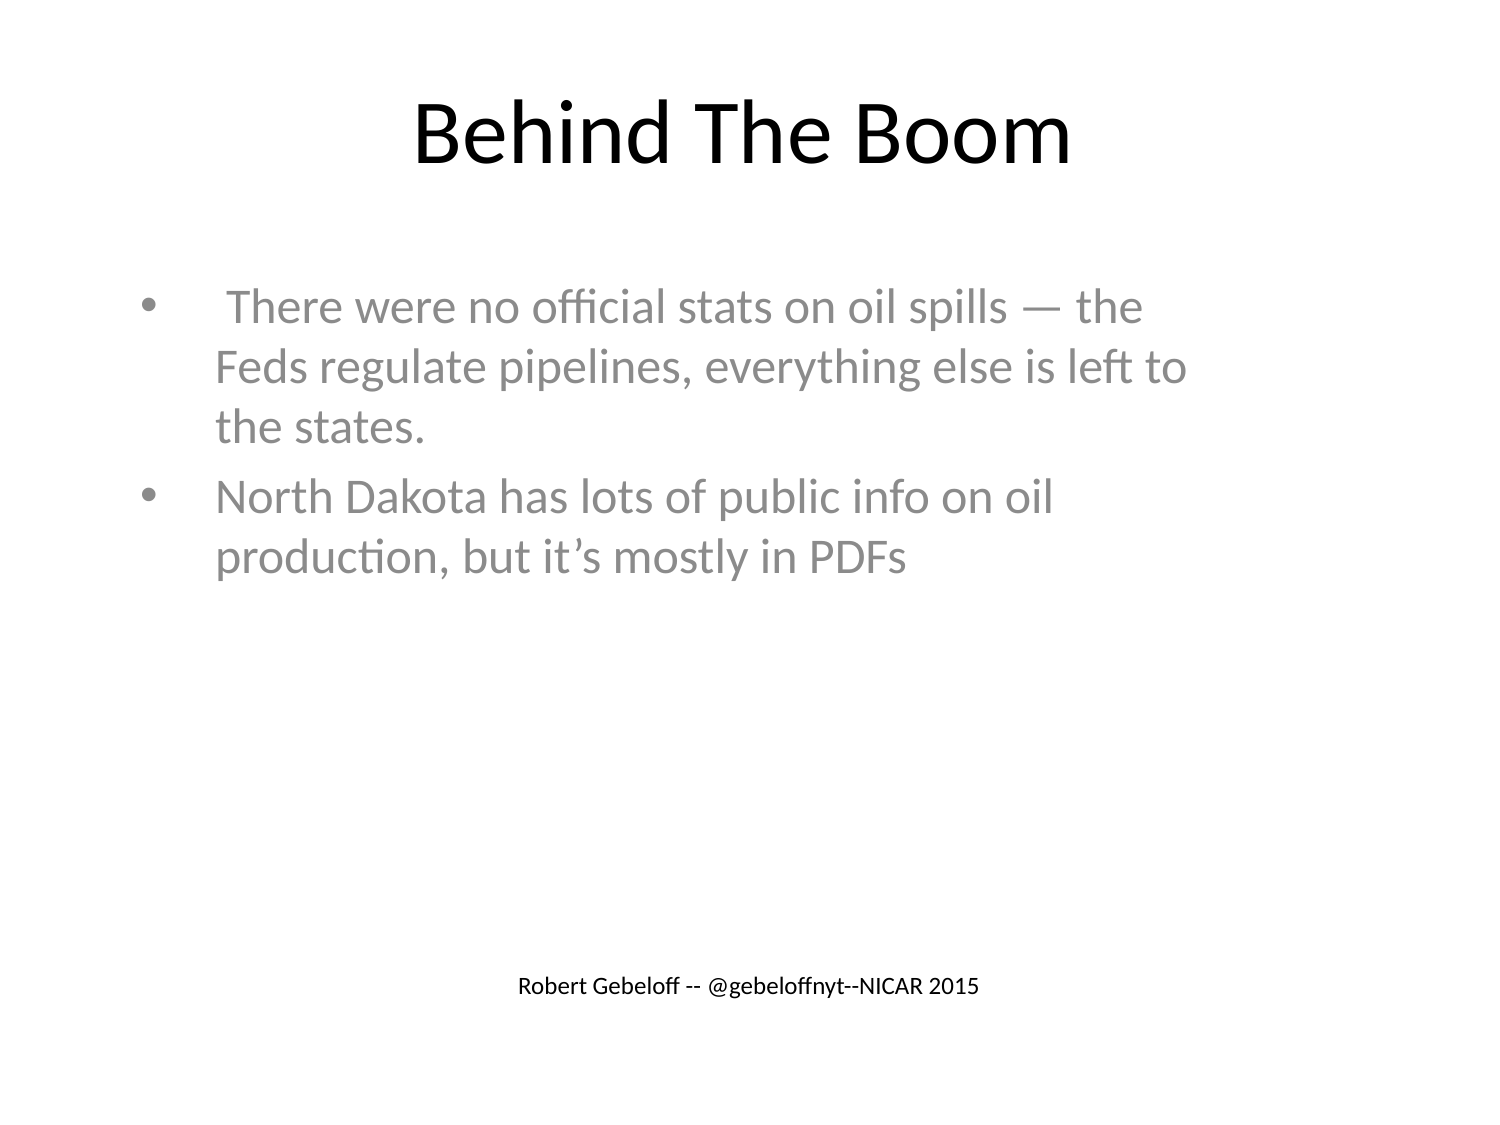

# Behind The Boom
 There were no official stats on oil spills — the Feds regulate pipelines, everything else is left to the states.
North Dakota has lots of public info on oil production, but it’s mostly in PDFs

Robert Gebeloff -- @gebeloffnyt--NICAR 2015